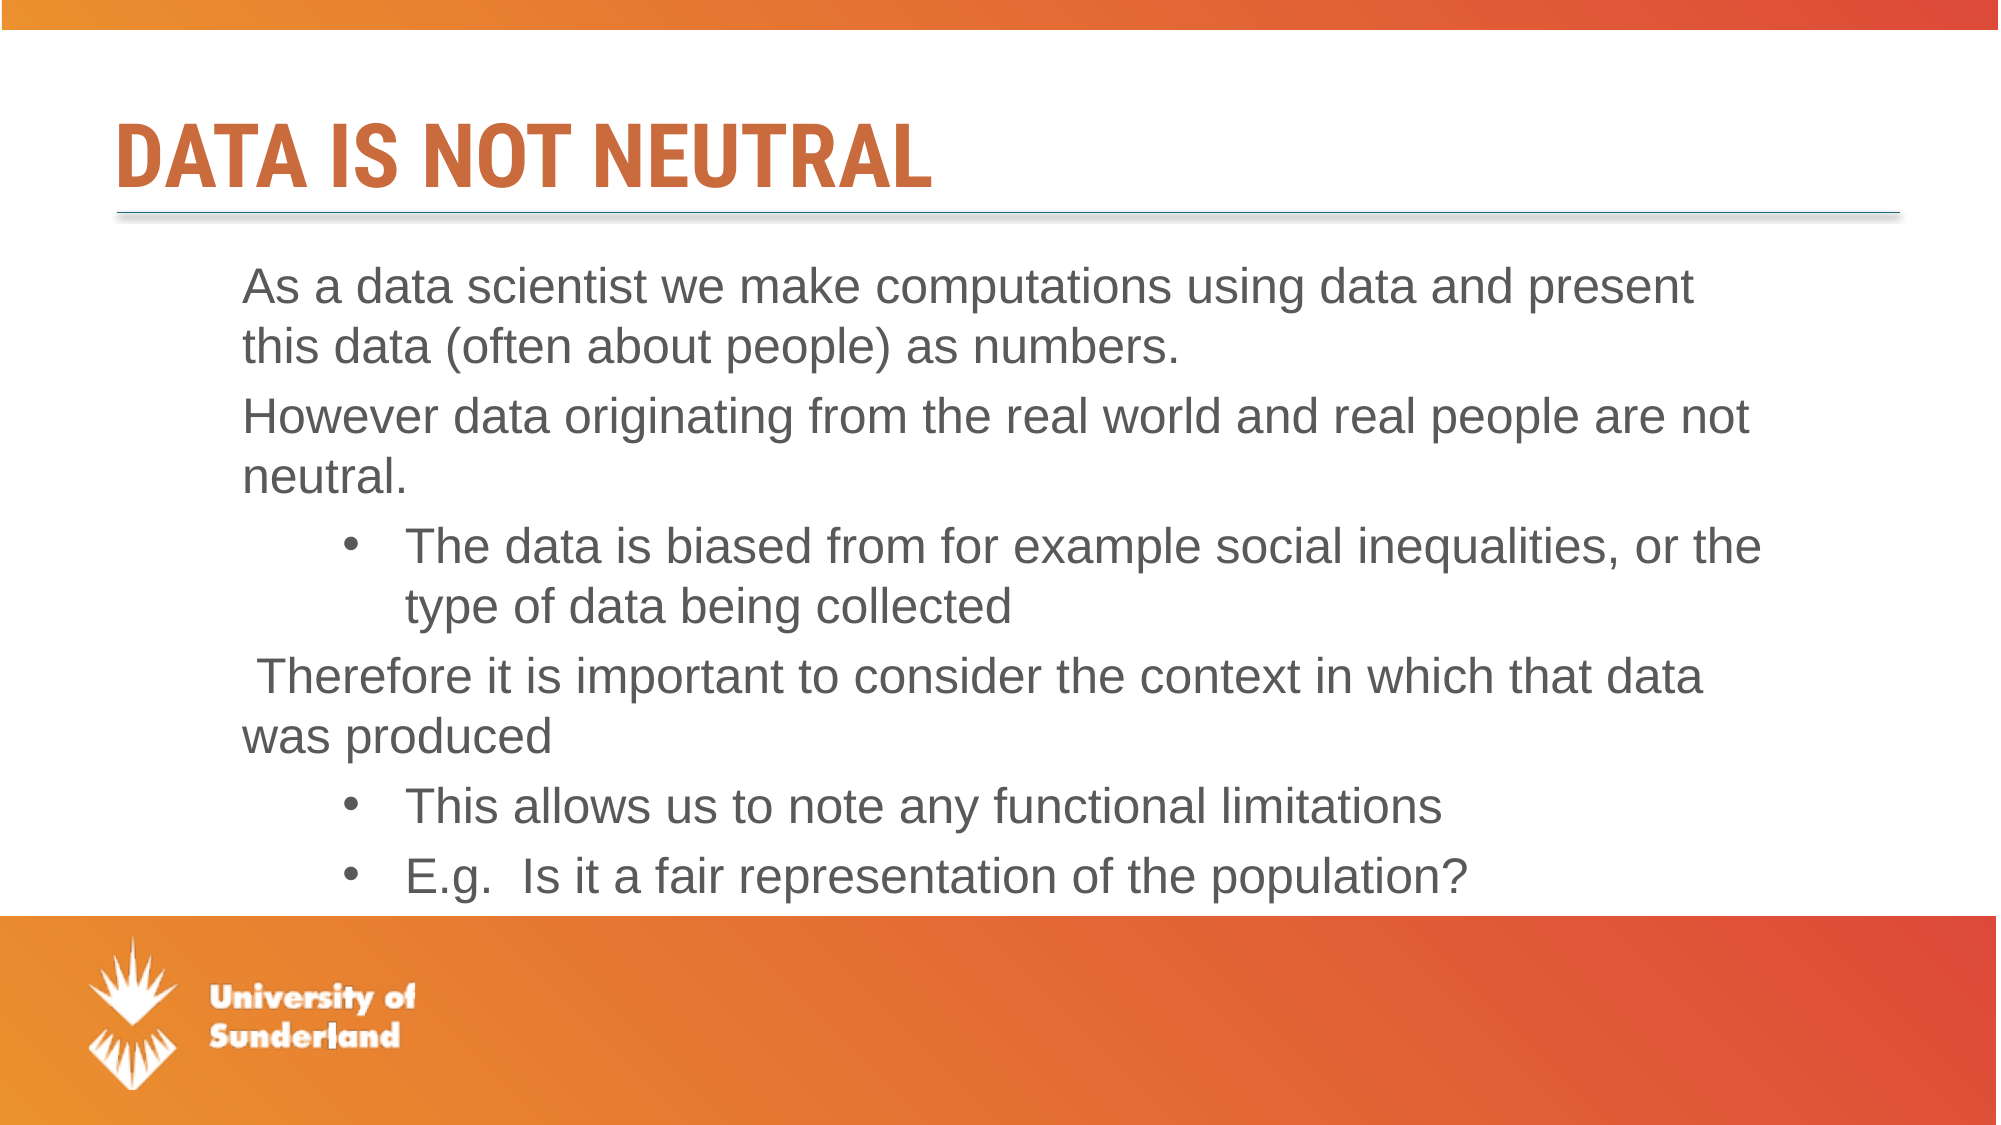

# Data is not neutral
As a data scientist we make computations using data and present this data (often about people) as numbers.
However data originating from the real world and real people are not neutral.
The data is biased from for example social inequalities, or the type of data being collected
 Therefore it is important to consider the context in which that data was produced
This allows us to note any functional limitations
E.g.  Is it a fair representation of the population?